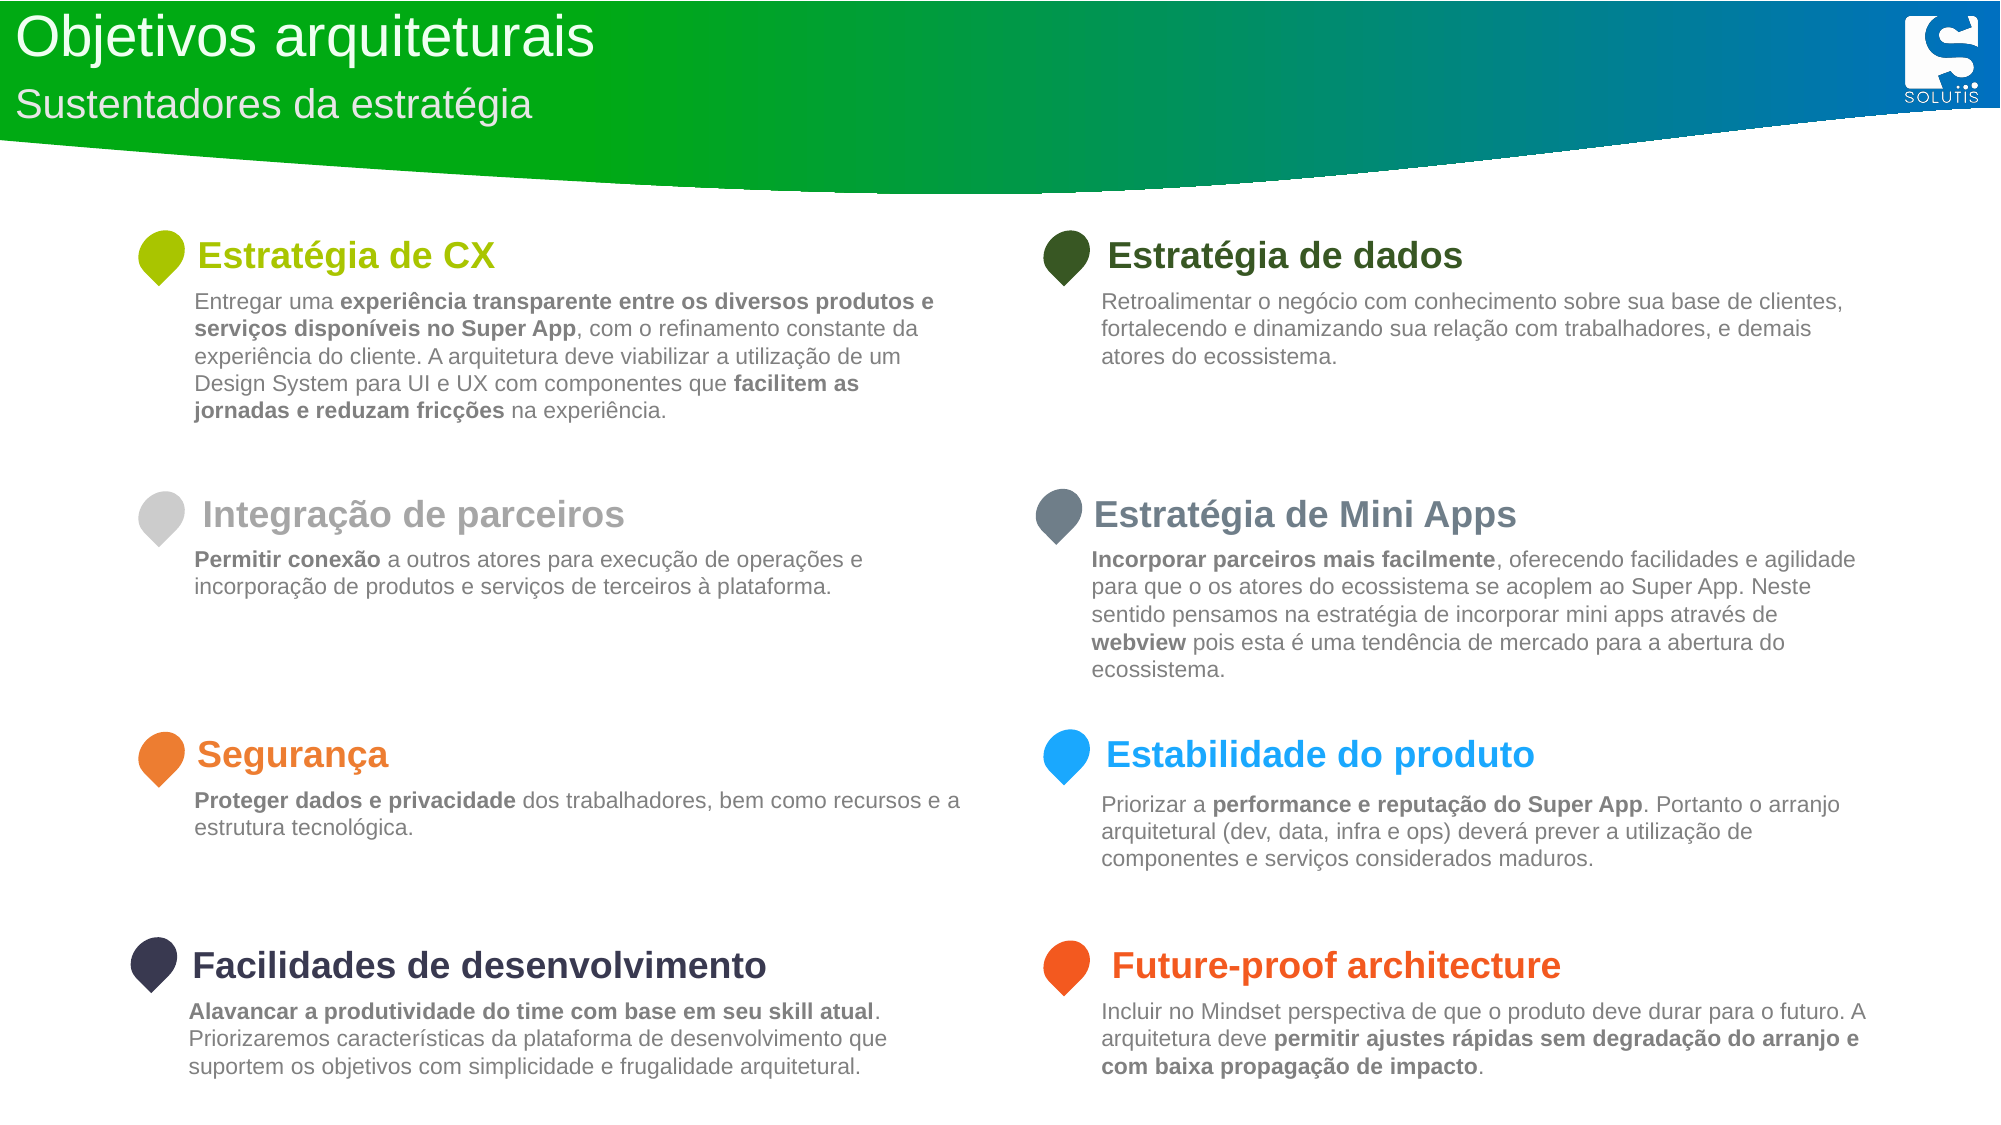

# Objetivos arquiteturais
Sustentadores da estratégia
Estratégia de CX

Entregar uma experiência transparente entre os diversos produtos e serviços disponíveis no Super App, com o refinamento constante da experiência do cliente. A arquitetura deve viabilizar a utilização de um Design System para UI e UX com componentes que facilitem as jornadas e reduzam fricções na experiência.
Estratégia de dados

Retroalimentar o negócio com conhecimento sobre sua base de clientes, fortalecendo e dinamizando sua relação com trabalhadores, e demais atores do ecossistema.
Integração de parceiros
Permitir conexão a outros atores para execução de operações e incorporação de produtos e serviços de terceiros à plataforma.

Estratégia de Mini Apps
Incorporar parceiros mais facilmente, oferecendo facilidades e agilidade para que o os atores do ecossistema se acoplem ao Super App. Neste sentido pensamos na estratégia de incorporar mini apps através de webview pois esta é uma tendência de mercado para a abertura do ecossistema.

Segurança
Proteger dados e privacidade dos trabalhadores, bem como recursos e a estrutura tecnológica.

Estabilidade do produto

Priorizar a performance e reputação do Super App. Portanto o arranjo arquitetural (dev, data, infra e ops) deverá prever a utilização de componentes e serviços considerados maduros.
Facilidades de desenvolvimento

Alavancar a produtividade do time com base em seu skill atual. Priorizaremos características da plataforma de desenvolvimento que suportem os objetivos com simplicidade e frugalidade arquitetural.
Future-proof architecture
Incluir no Mindset perspectiva de que o produto deve durar para o futuro. A arquitetura deve permitir ajustes rápidas sem degradação do arranjo e com baixa propagação de impacto.